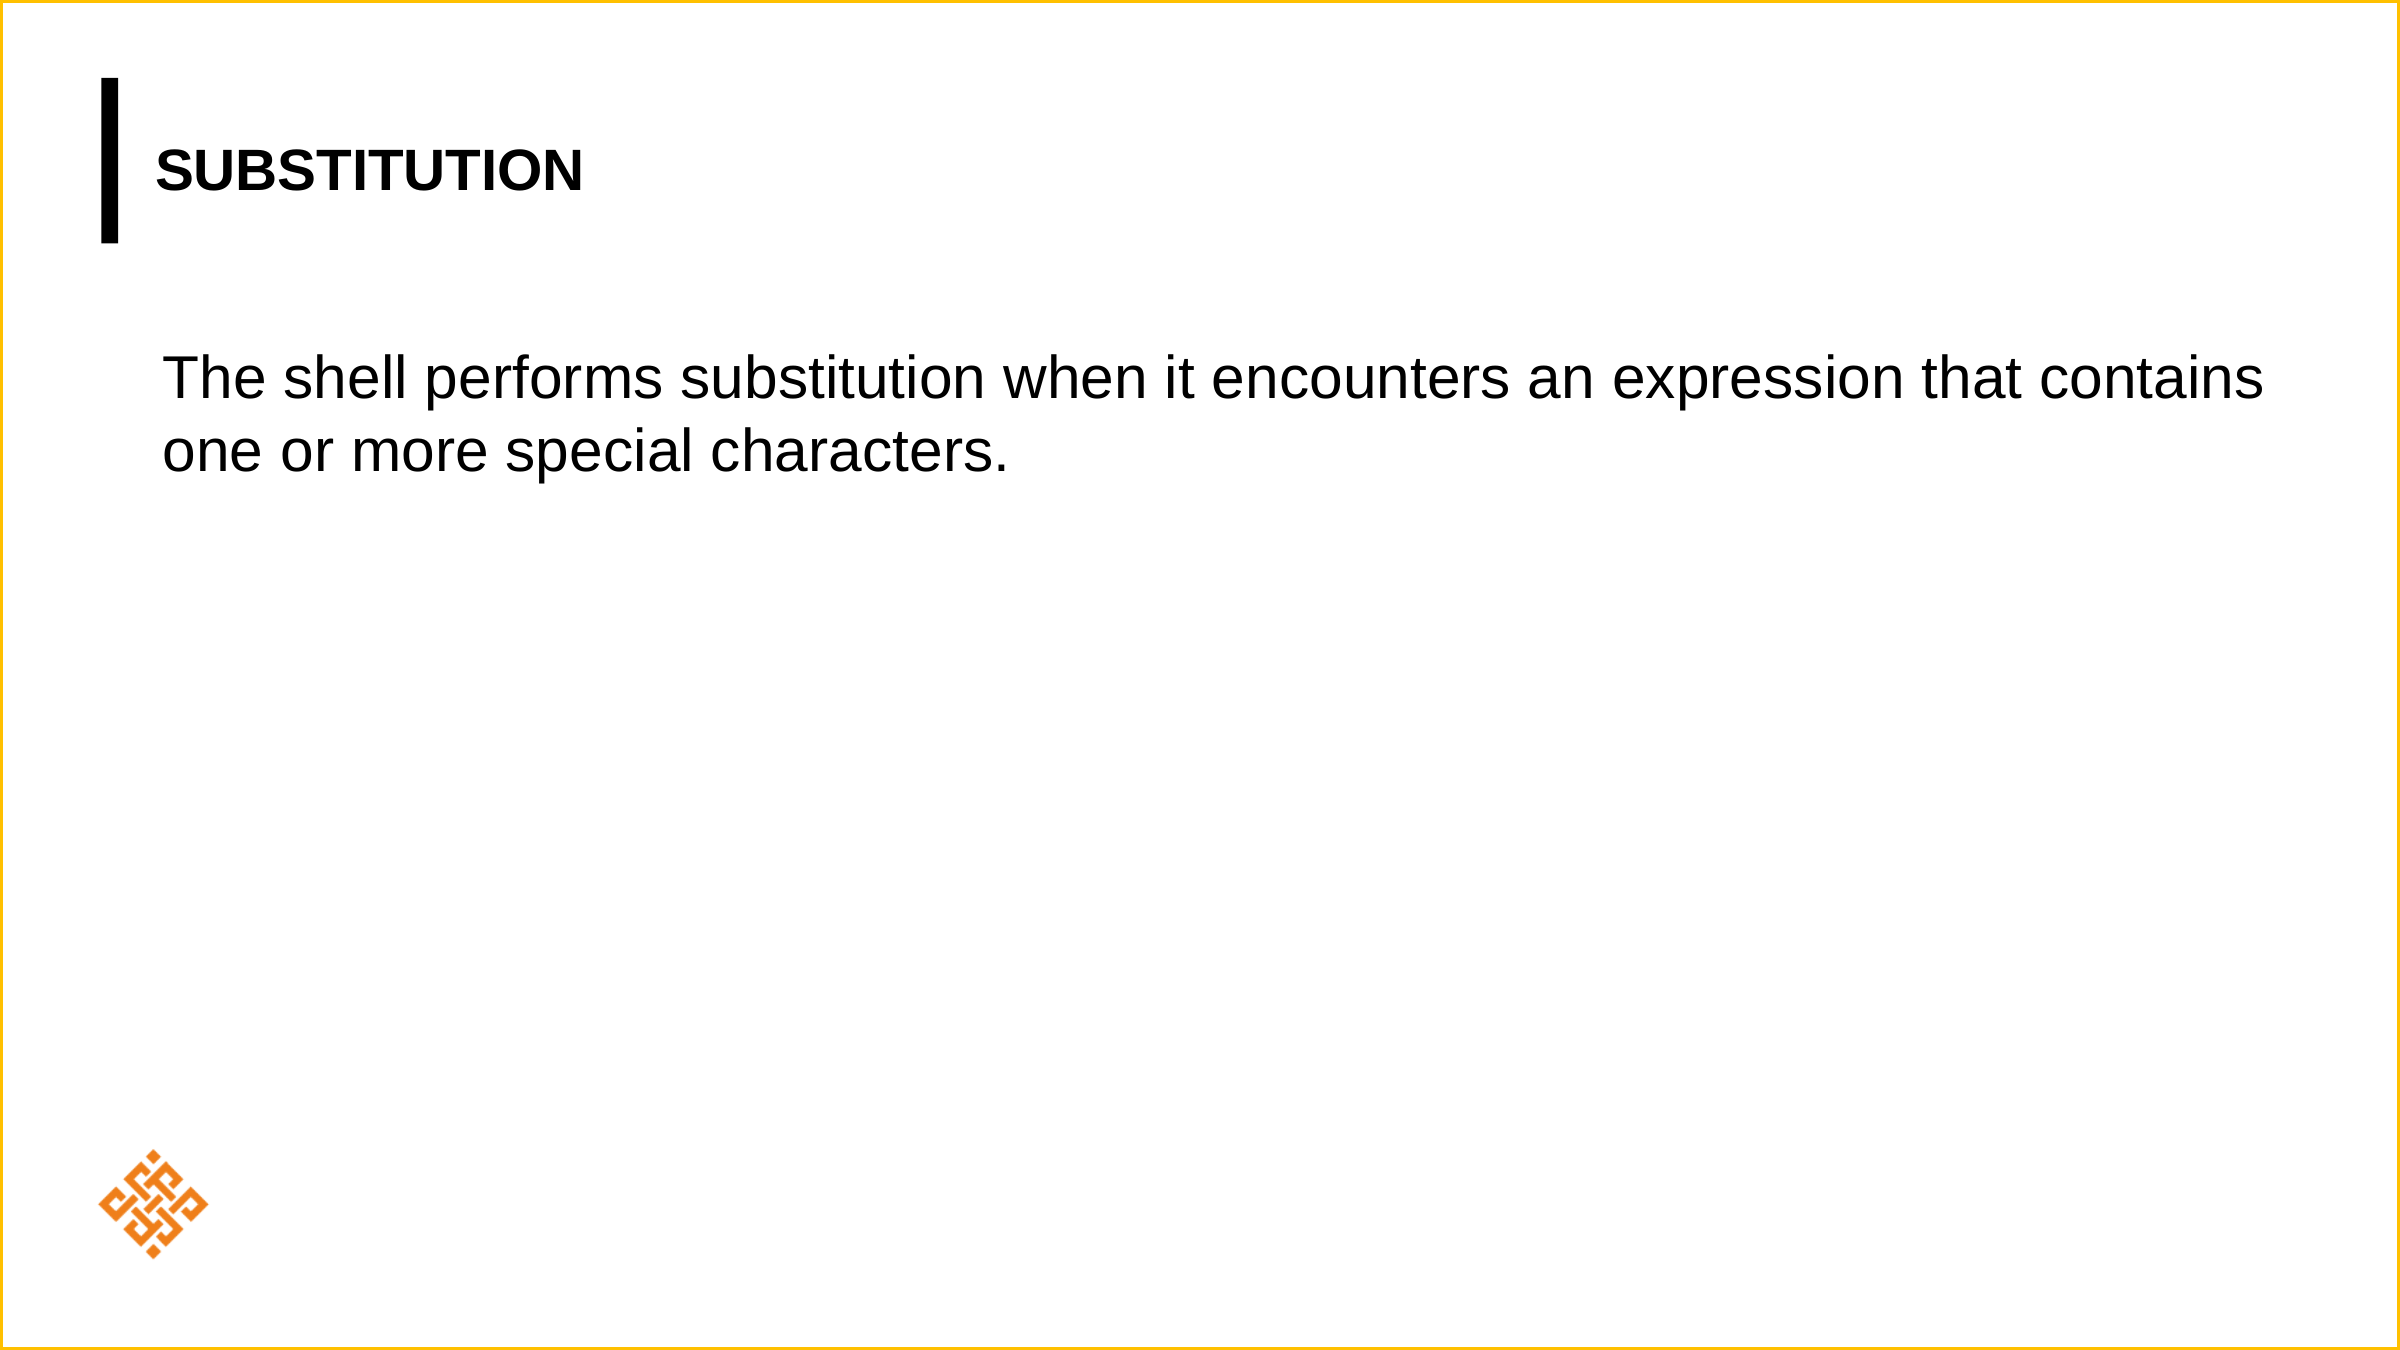

SUBSTITUTION
The shell performs substitution when it encounters an expression that contains one or more special characters.